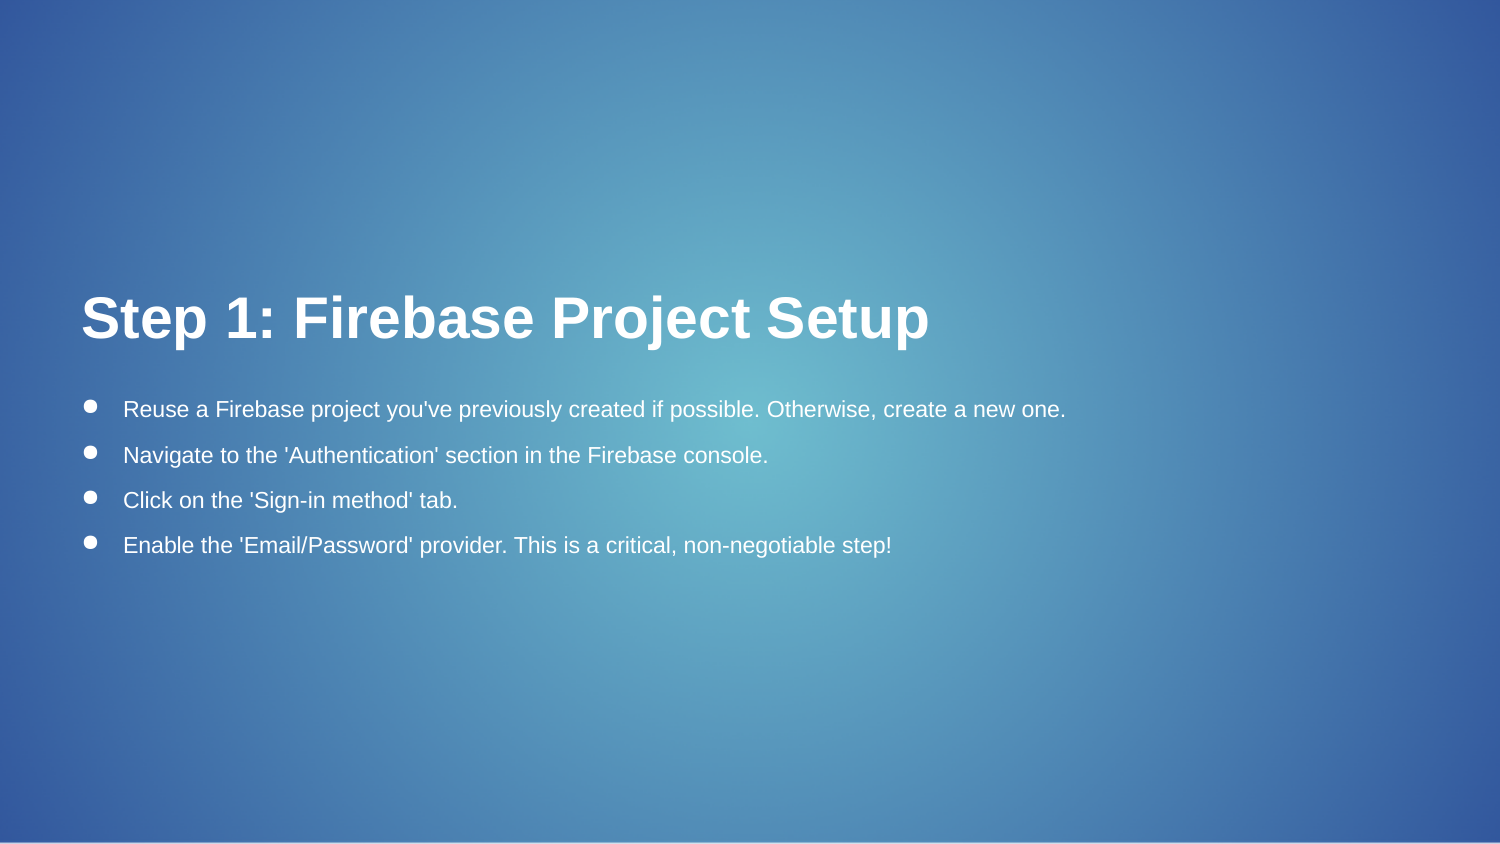

Step 1: Firebase Project Setup
Reuse a Firebase project you've previously created if possible. Otherwise, create a new one.
Navigate to the 'Authentication' section in the Firebase console.
Click on the 'Sign-in method' tab.
Enable the 'Email/Password' provider. This is a critical, non-negotiable step!